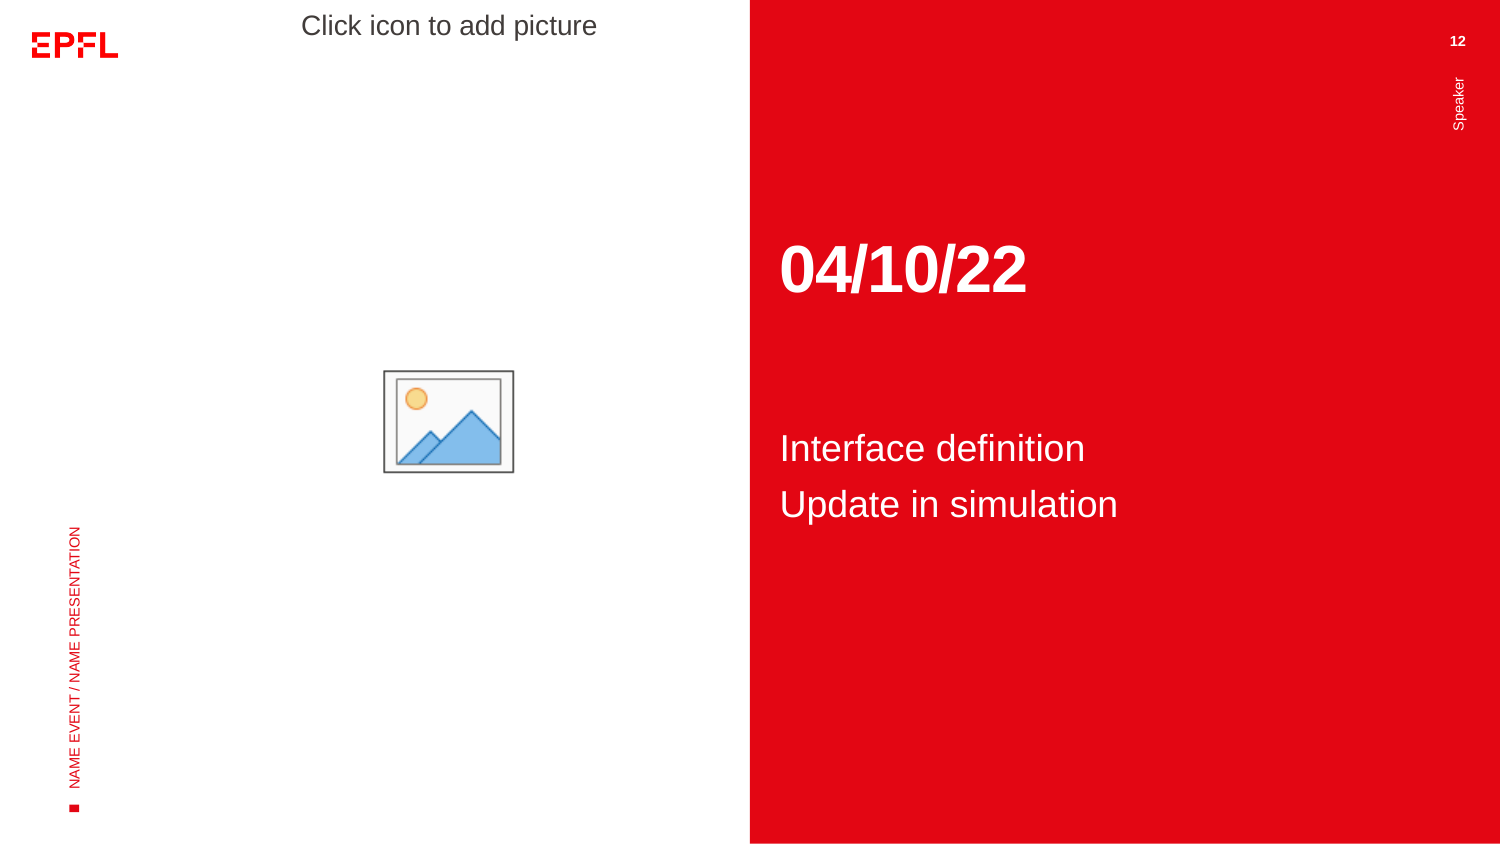

12
# 04/10/22
Speaker
Interface definition
Update in simulation
NAME EVENT / NAME PRESENTATION